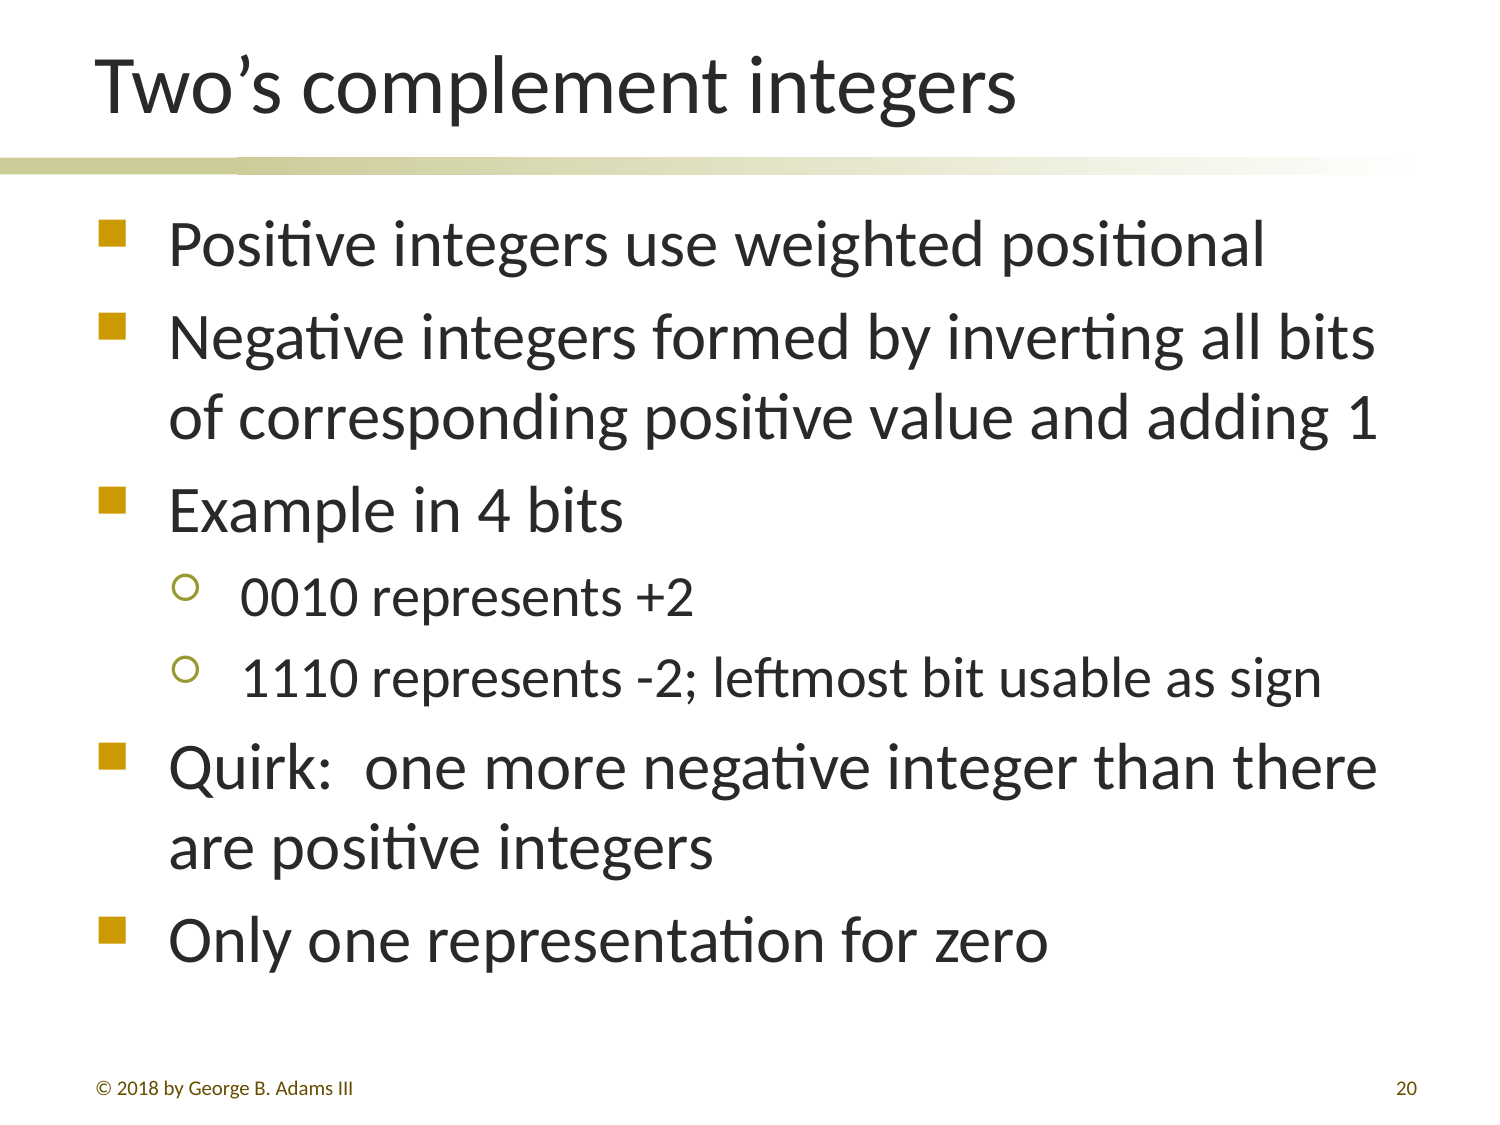

# Two’s complement integers
Positive integers use weighted positional
Negative integers formed by inverting all bits of corresponding positive value and adding 1
Example in 4 bits
0010 represents +2
1110 represents -2; leftmost bit usable as sign
Quirk:  one more negative integer than there are positive integers
Only one representation for zero
© 2018 by George B. Adams III
20